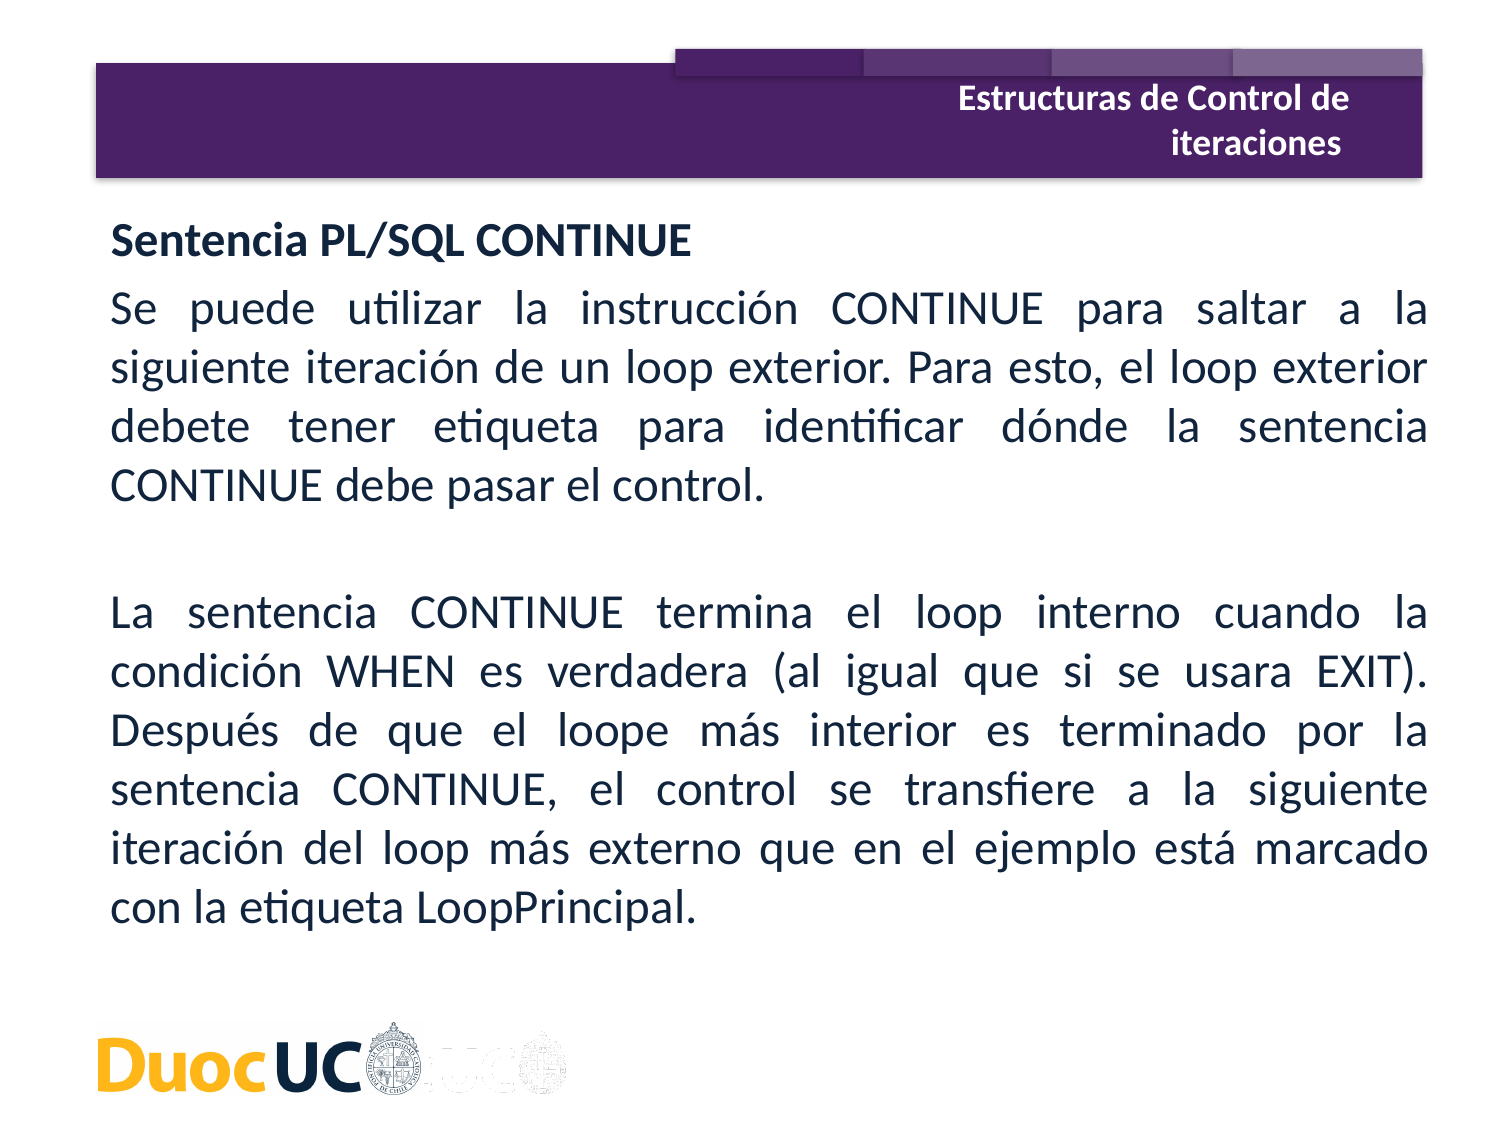

Estructuras de Control de iteraciones
Sentencia PL/SQL CONTINUE
Se puede utilizar la instrucción CONTINUE para saltar a la siguiente iteración de un loop exterior. Para esto, el loop exterior debete tener etiqueta para identificar dónde la sentencia CONTINUE debe pasar el control.
La sentencia CONTINUE termina el loop interno cuando la condición WHEN es verdadera (al igual que si se usara EXIT). Después de que el loope más interior es terminado por la sentencia CONTINUE, el control se transfiere a la siguiente iteración del loop más externo que en el ejemplo está marcado con la etiqueta LoopPrincipal.